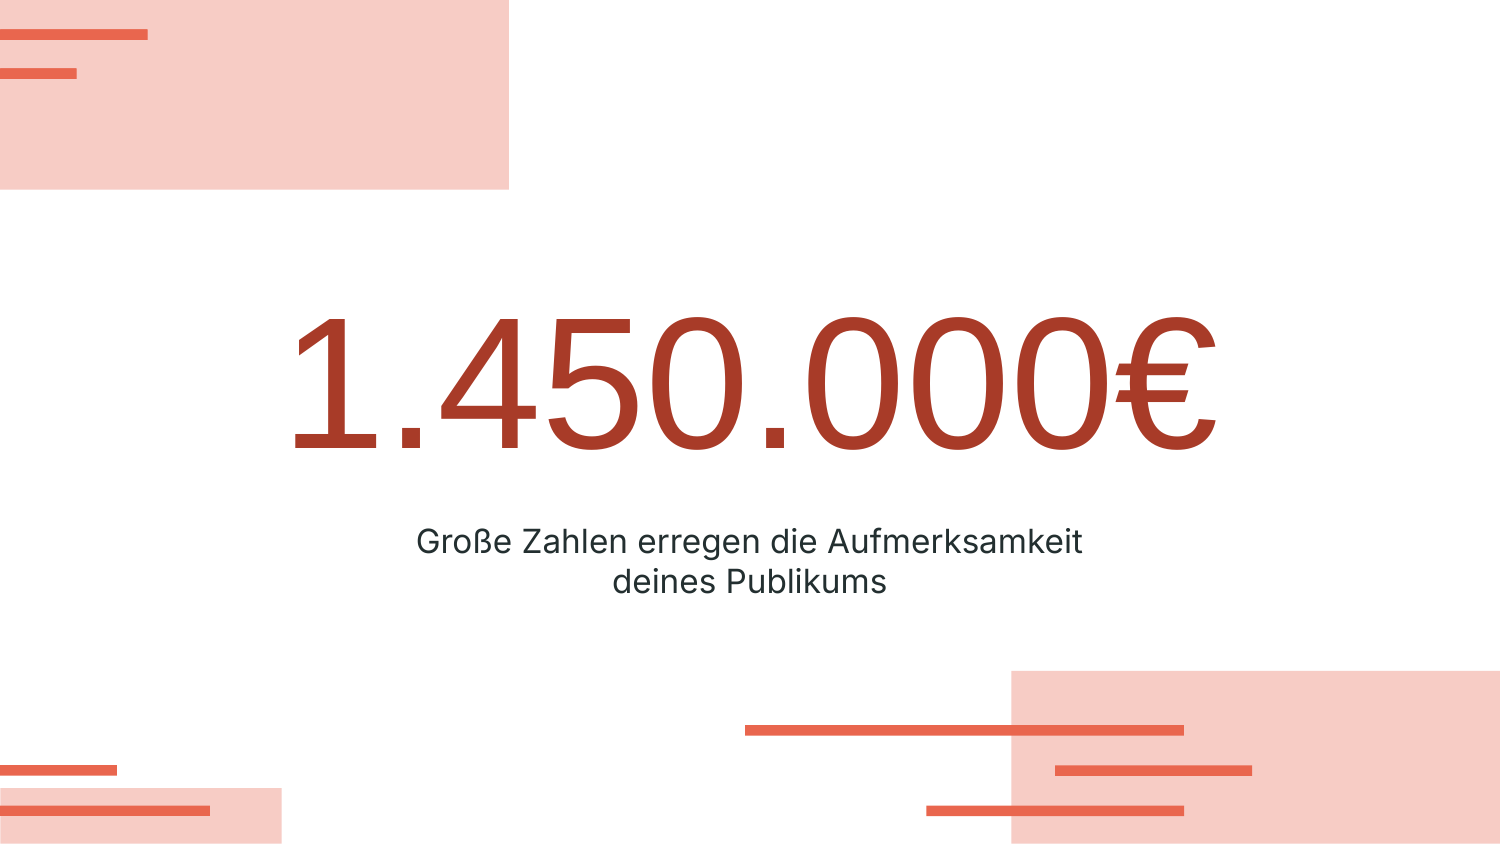

# 1.450.000€
Große Zahlen erregen die Aufmerksamkeit deines Publikums